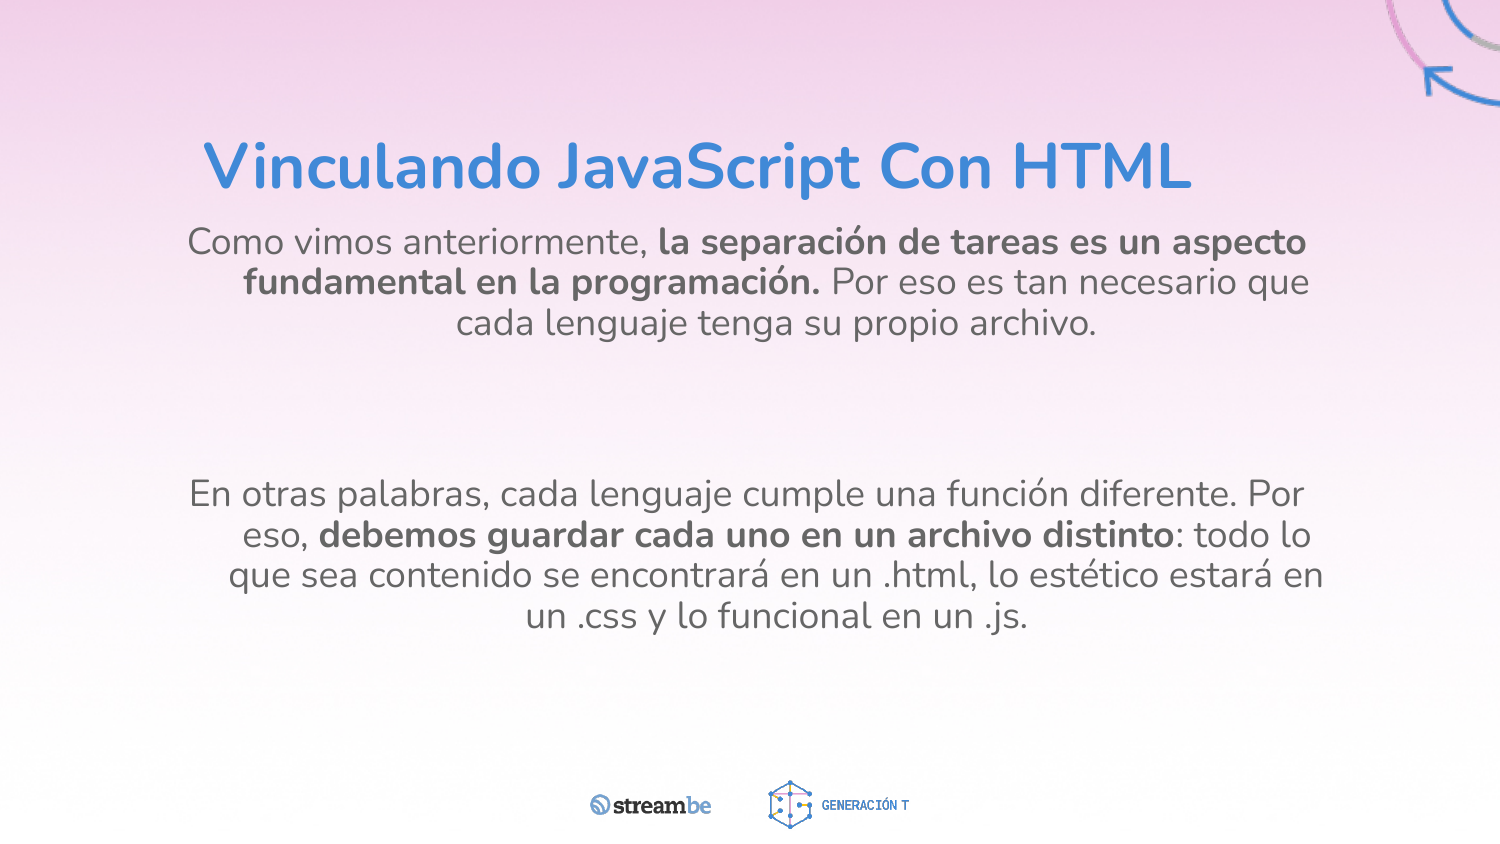

# Vinculando JavaScript Con HTML
Como vimos anteriormente, la separación de tareas es un aspecto fundamental en la programación. Por eso es tan necesario que cada lenguaje tenga su propio archivo.

En otras palabras, cada lenguaje cumple una función diferente. Por eso, debemos guardar cada uno en un archivo distinto: todo lo que sea contenido se encontrará en un .html, lo estético estará en un .css y lo funcional en un .js.